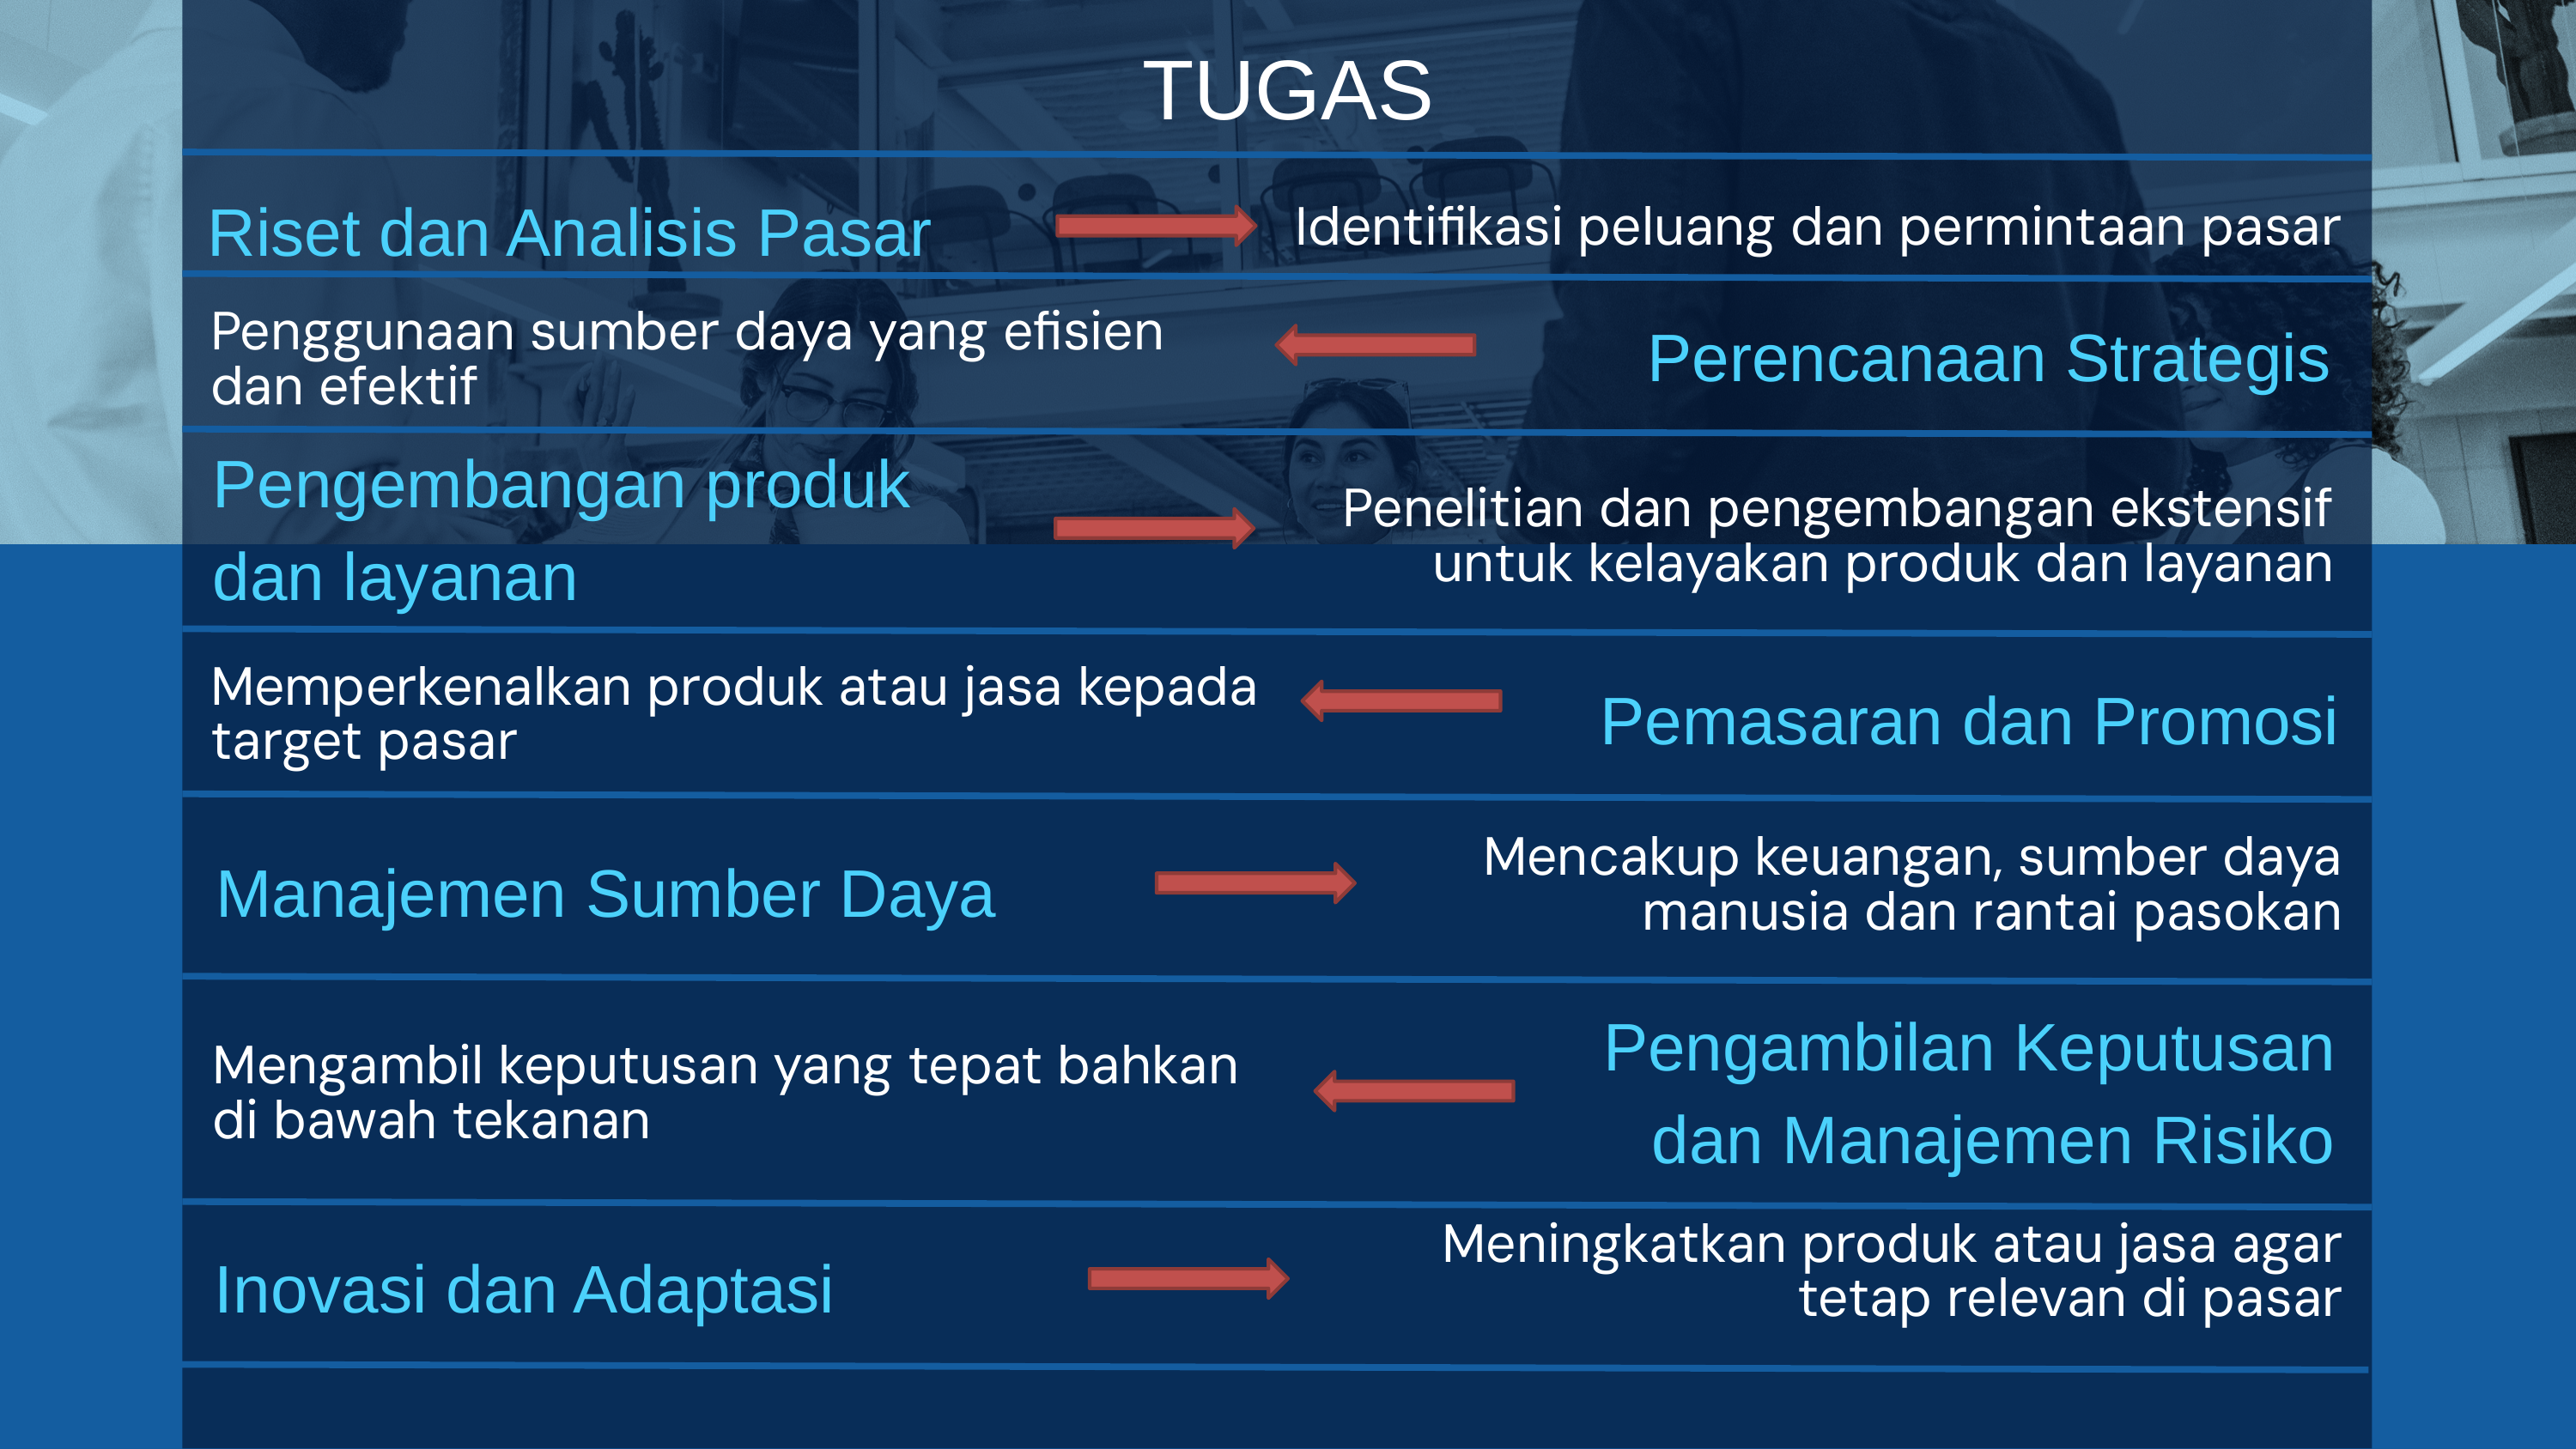

TUGAS

Riset dan Analisis Pasar
Identifikasi peluang dan permintaan pasar

Perencanaan Strategis
Penggunaan sumber daya yang efisien dan efektif

Pengembangan produk dan layanan

Penelitian dan pengembangan ekstensif untuk kelayakan produk dan layanan

Memperkenalkan produk atau jasa kepada target pasar
Pemasaran dan Promosi

Mencakup keuangan, sumber daya manusia dan rantai pasokan
Manajemen Sumber Daya

Pengambilan Keputusan dan Manajemen Risiko
Mengambil keputusan yang tepat bahkan di bawah tekanan

Meningkatkan produk atau jasa agar tetap relevan di pasar
Inovasi dan Adaptasi